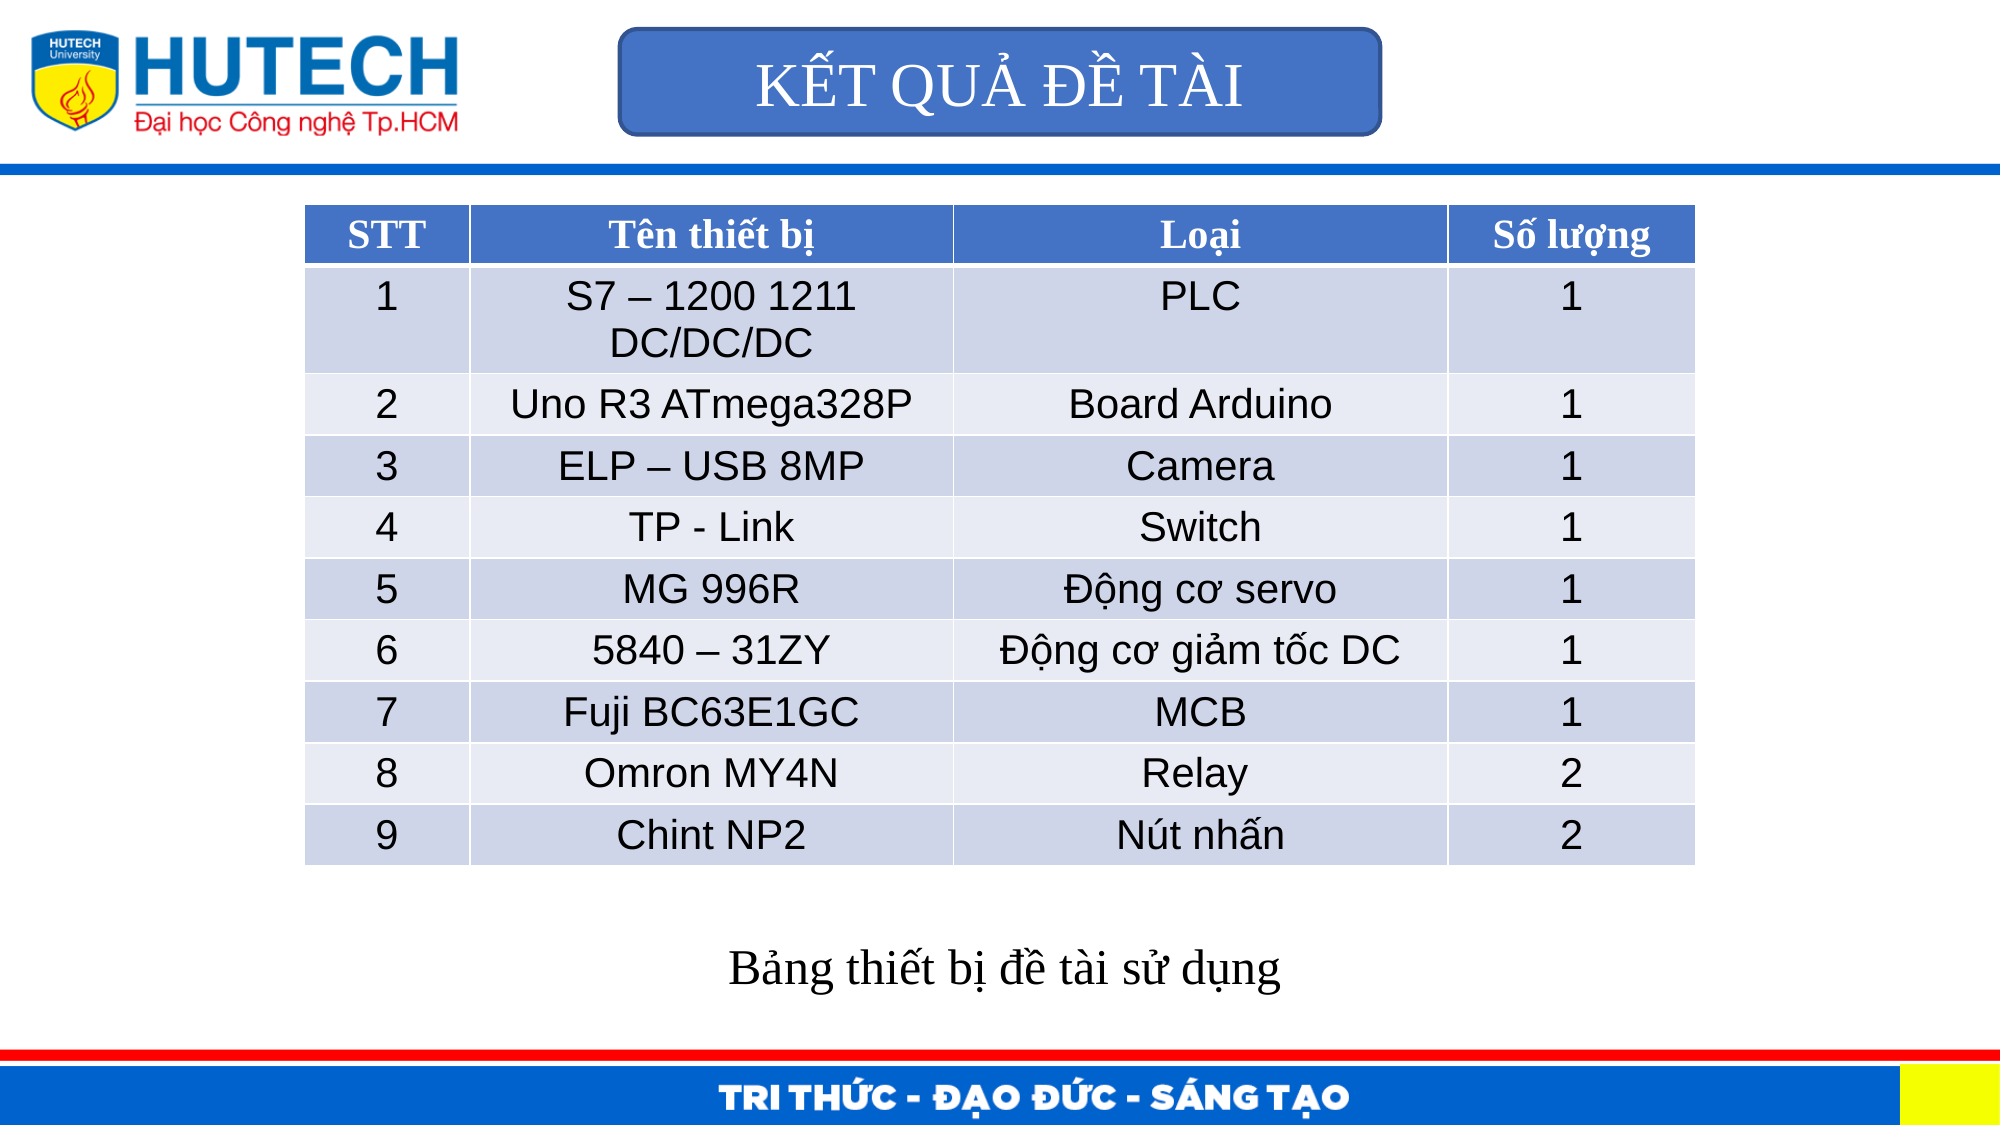

KẾT QUẢ ĐỀ TÀI
| STT | Tên thiết bị | Loại | Số lượng |
| --- | --- | --- | --- |
| 1 | S7 – 1200 1211 DC/DC/DC | PLC | 1 |
| 2 | Uno R3 ATmega328P | Board Arduino | 1 |
| 3 | ELP – USB 8MP | Camera | 1 |
| 4 | TP - Link | Switch | 1 |
| 5 | MG 996R | Động cơ servo | 1 |
| 6 | 5840 – 31ZY | Động cơ giảm tốc DC | 1 |
| 7 | Fuji BC63E1GC | MCB | 1 |
| 8 | Omron MY4N | Relay | 2 |
| 9 | Chint NP2 | Nút nhấn | 2 |
Bảng thiết bị đề tài sử dụng